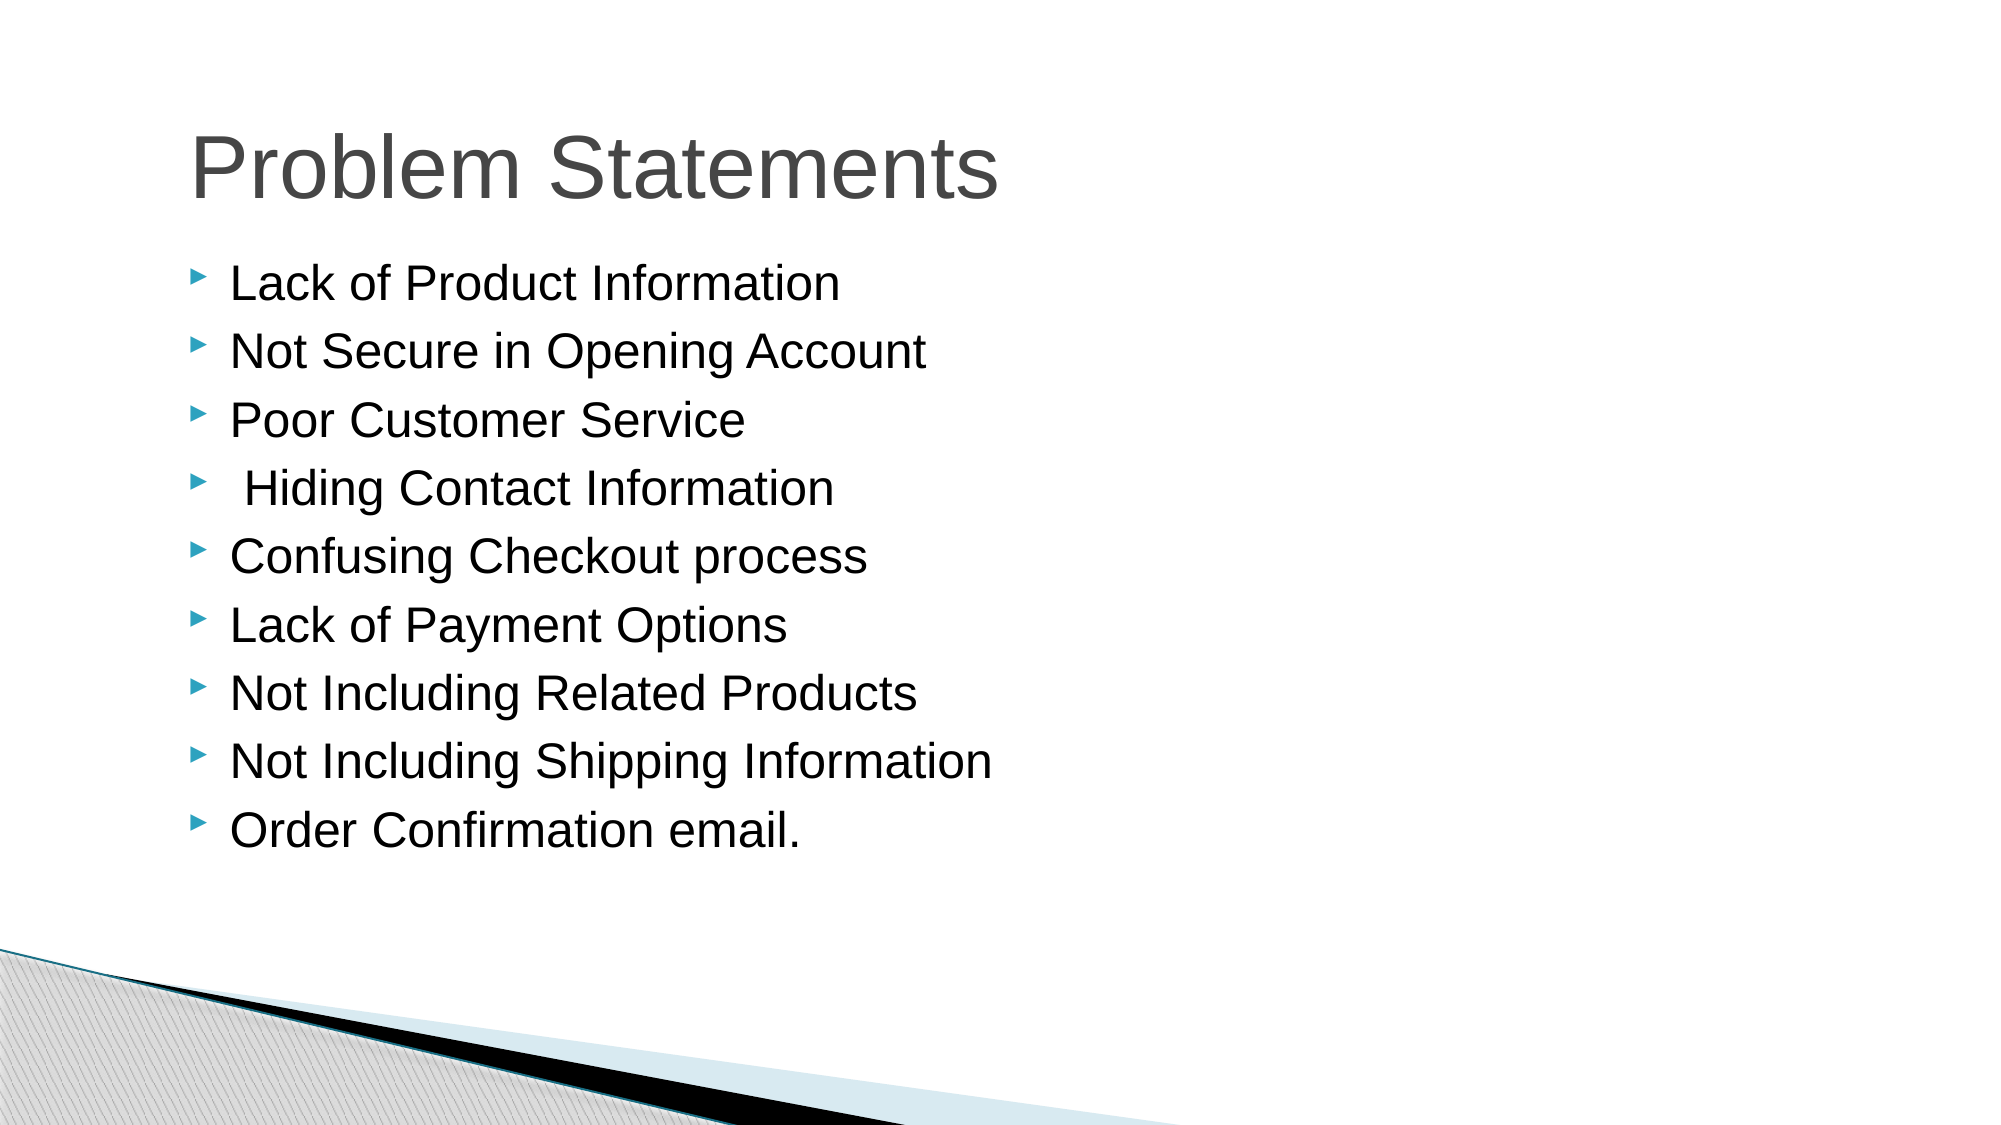

# Problem Statements
Lack of Product Information
Not Secure in Opening Account
Poor Customer Service
 Hiding Contact Information
Confusing Checkout process
Lack of Payment Options
Not Including Related Products
Not Including Shipping Information
Order Confirmation email.